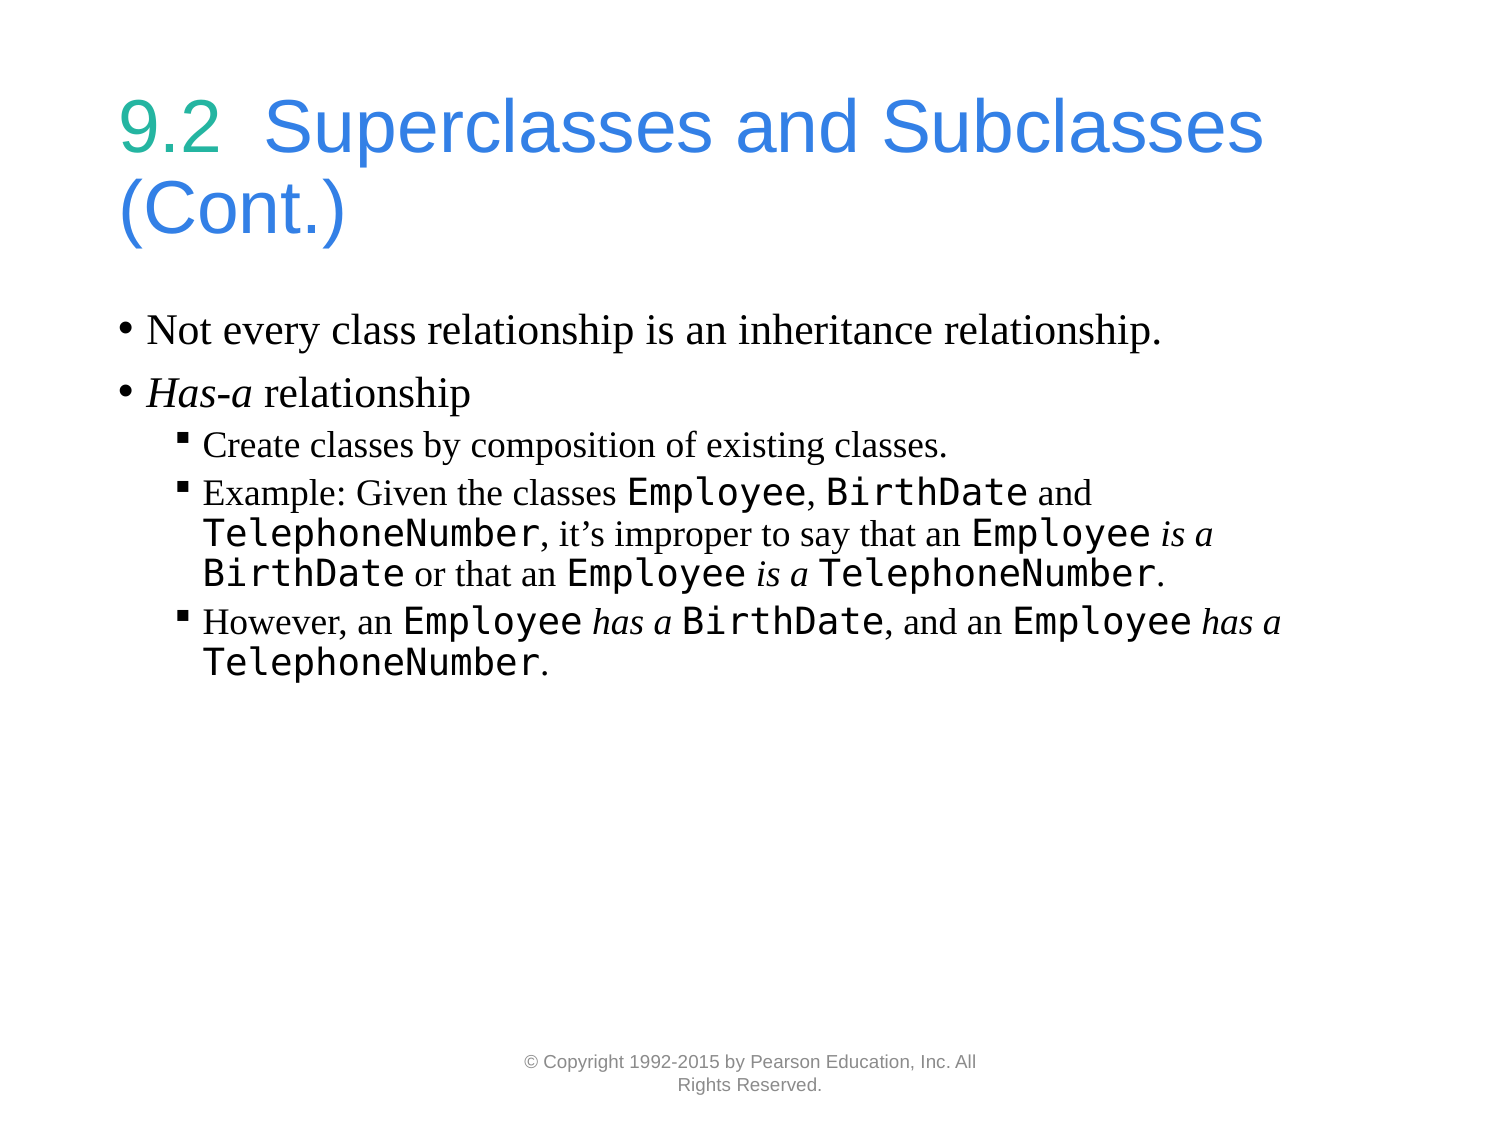

# 9.2  Superclasses and Subclasses (Cont.)
Not every class relationship is an inheritance relationship.
Has-a relationship
Create classes by composition of existing classes.
Example: Given the classes Employee, BirthDate and TelephoneNumber, it’s improper to say that an Employee is a BirthDate or that an Employee is a TelephoneNumber.
However, an Employee has a BirthDate, and an Employee has a TelephoneNumber.
© Copyright 1992-2015 by Pearson Education, Inc. All Rights Reserved.